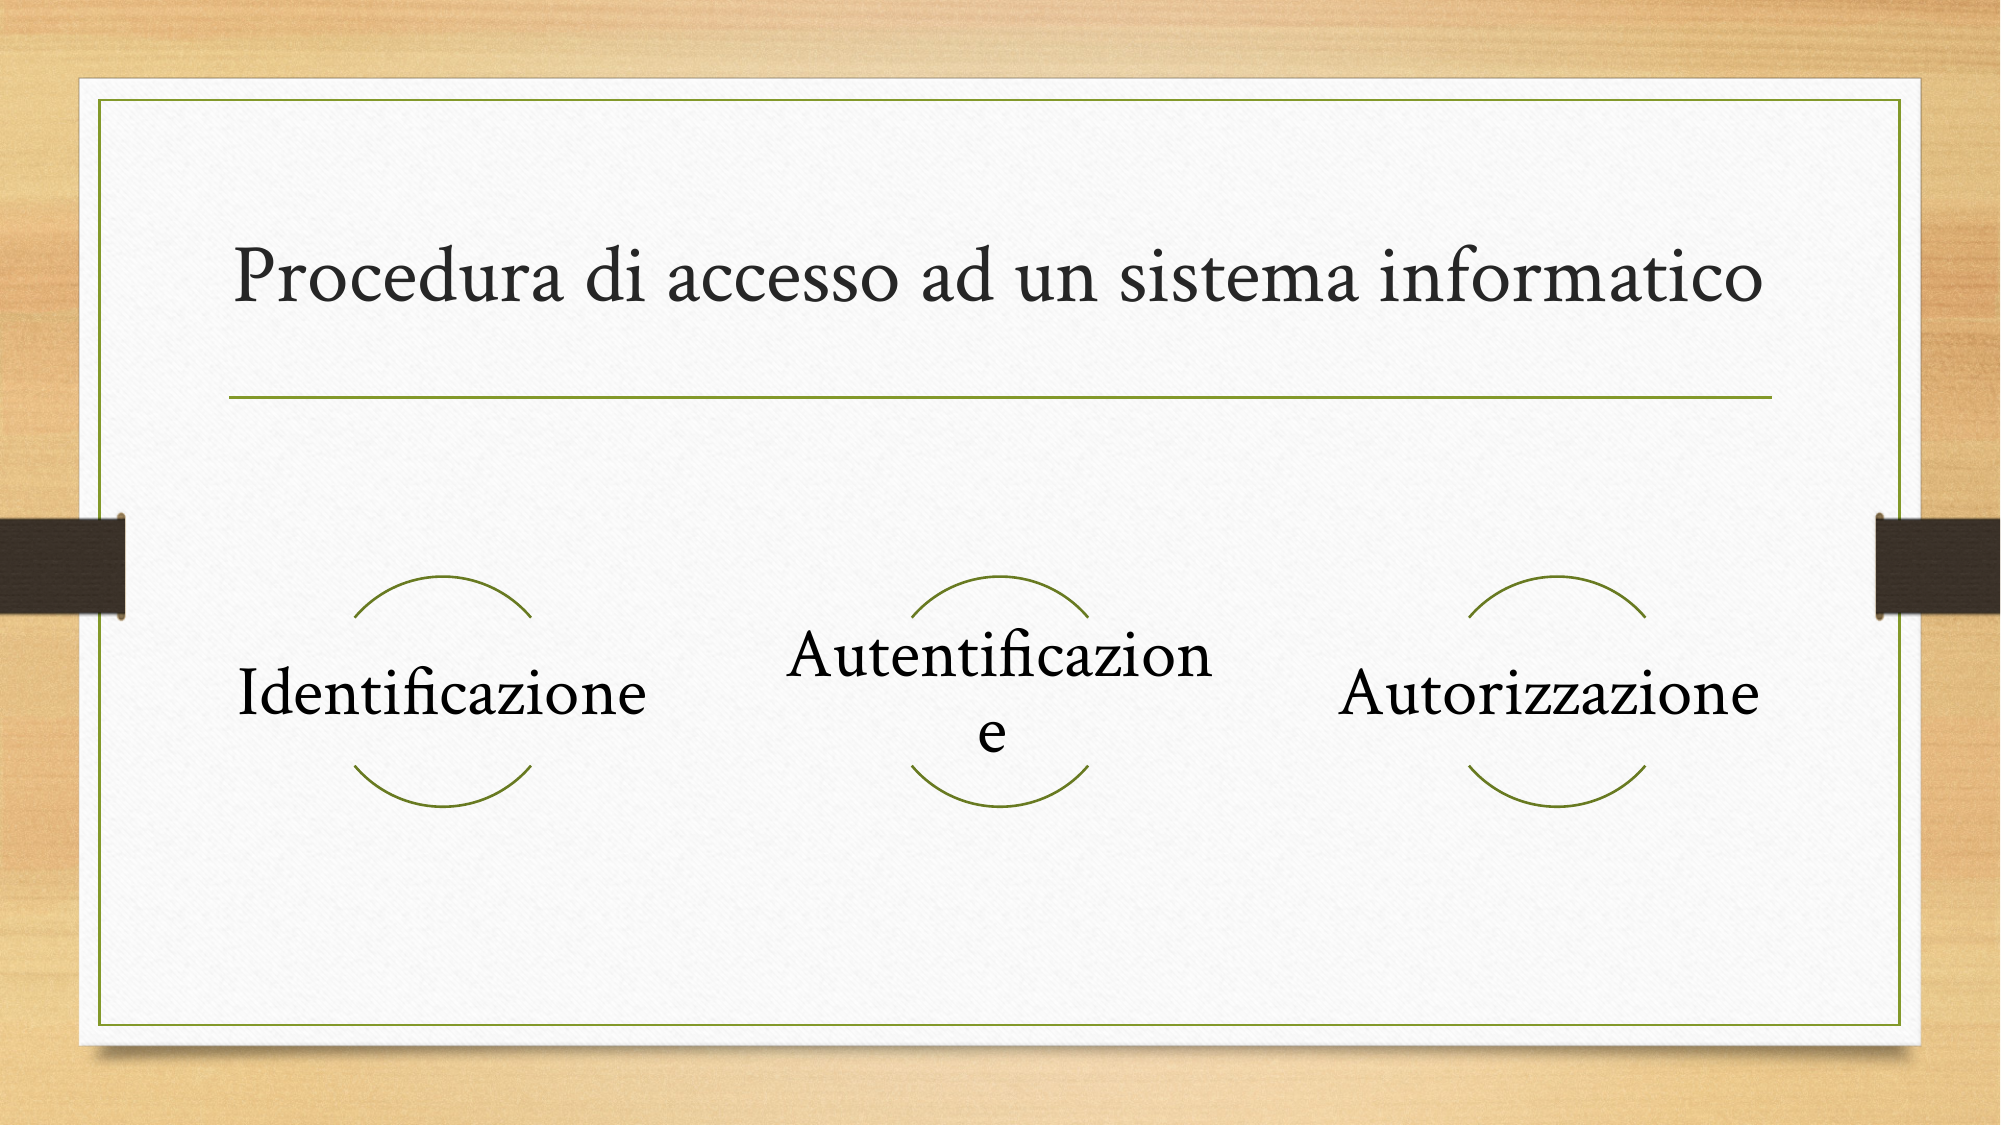

# Procedura di accesso ad un sistema informatico
Identificazione
Autentificazione
Autorizzazione